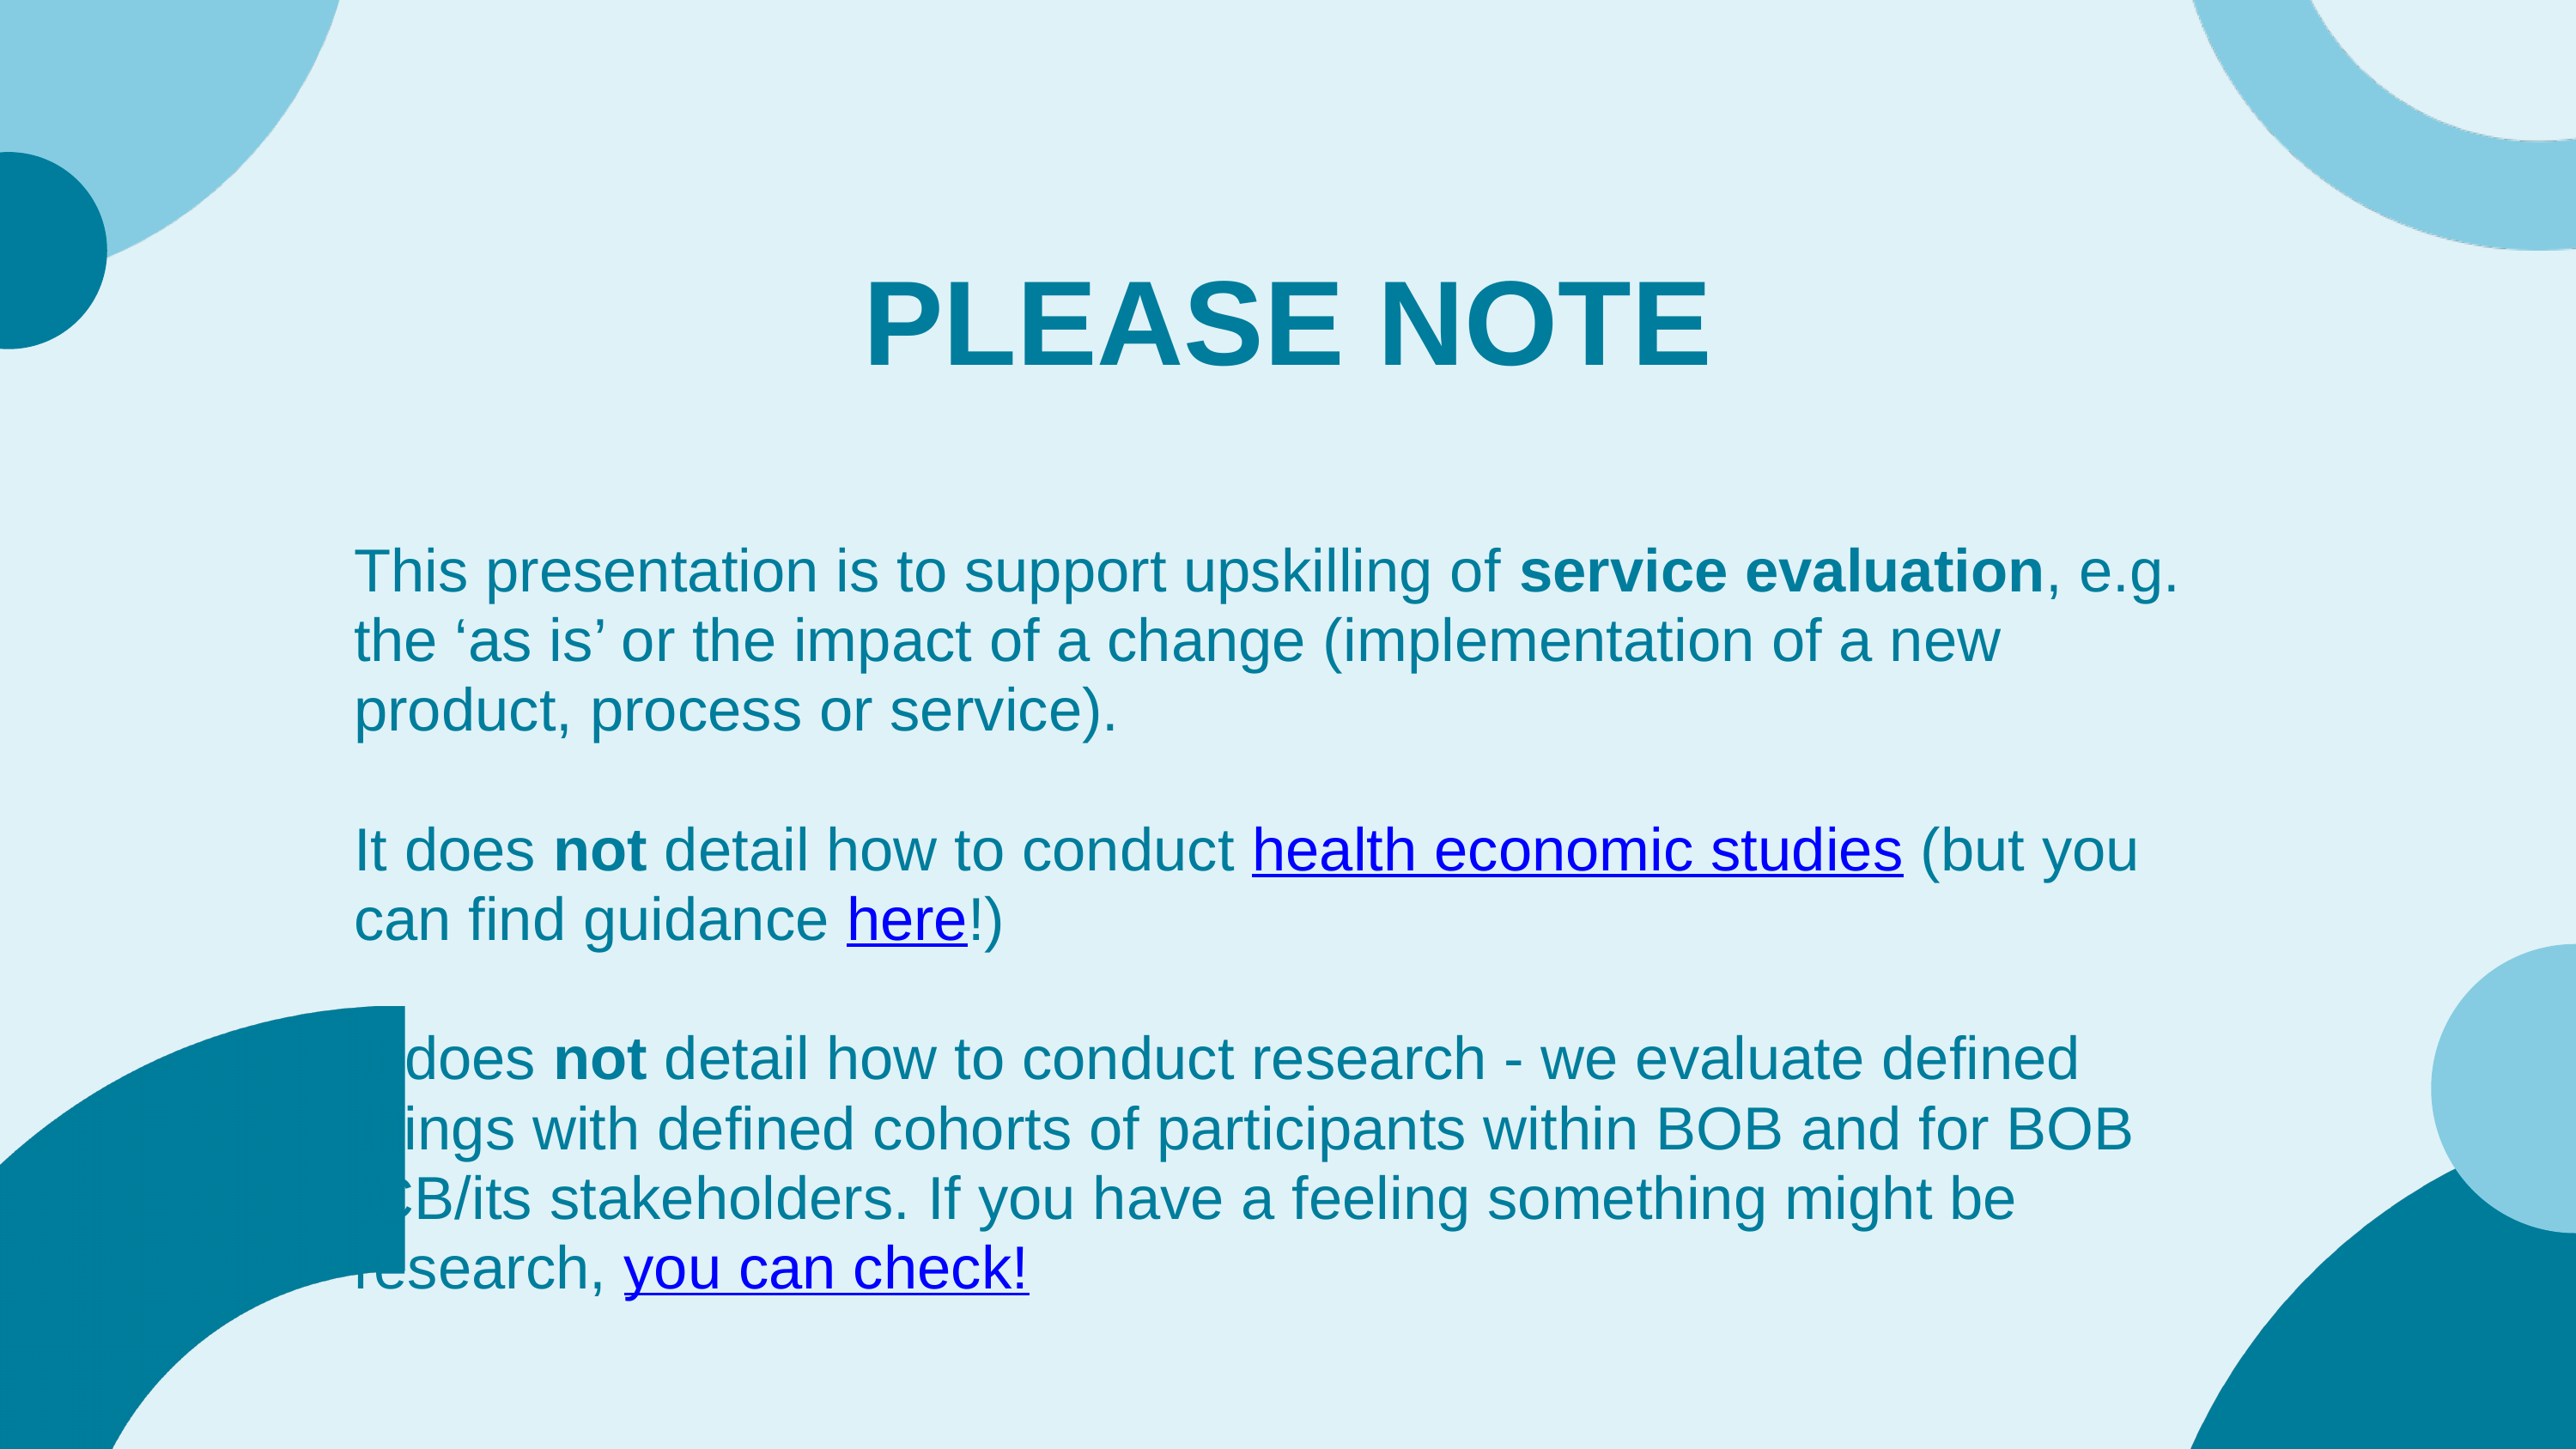

PLEASE NOTE
This presentation is to support upskilling of service evaluation, e.g. the ‘as is’ or the impact of a change (implementation of a new product, process or service).

It does not detail how to conduct health economic studies (but you can find guidance here!)

It does not detail how to conduct research - we evaluate defined things with defined cohorts of participants within BOB and for BOB ICB/its stakeholders. If you have a feeling something might be research, you can check!